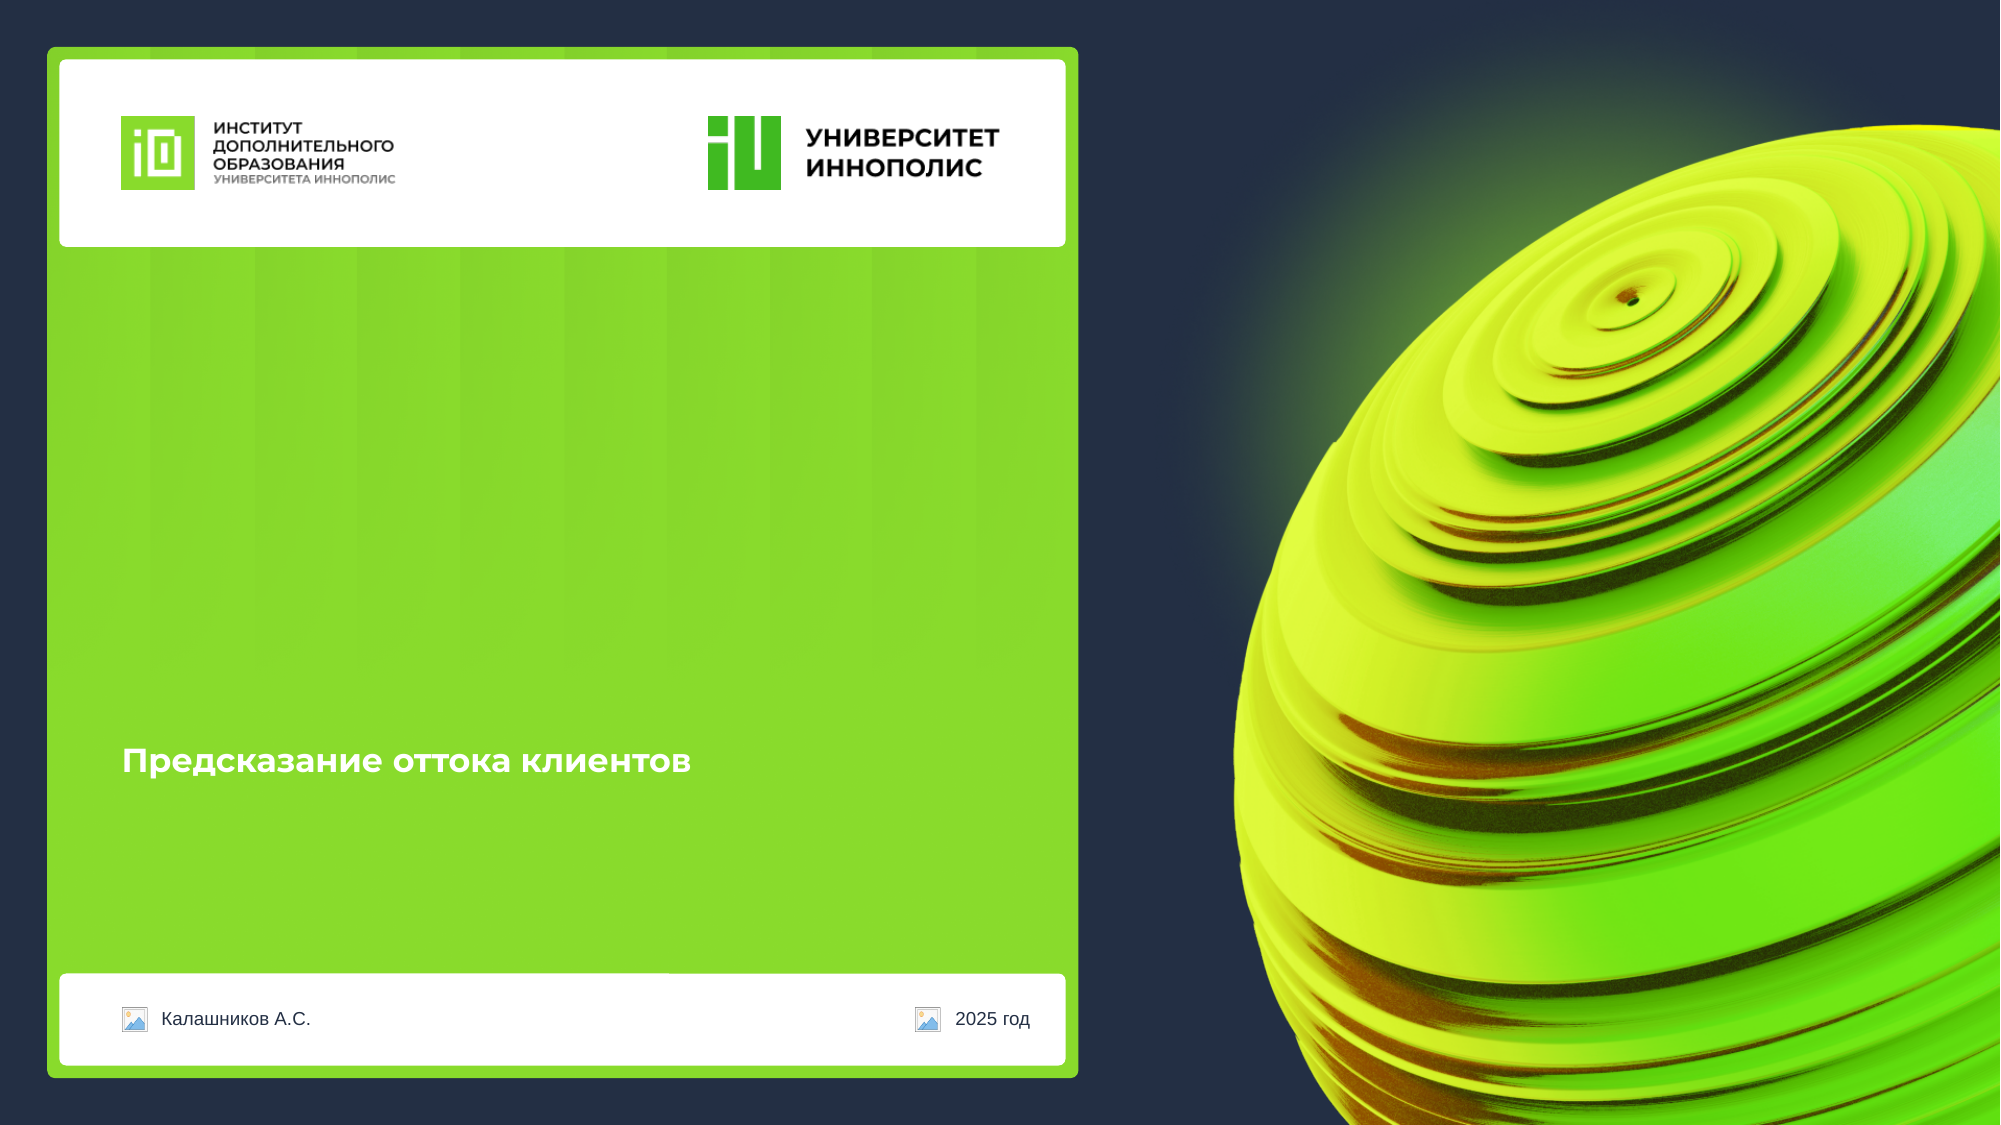

# Предсказание оттока клиентов

Калашников А.С.
2025 год